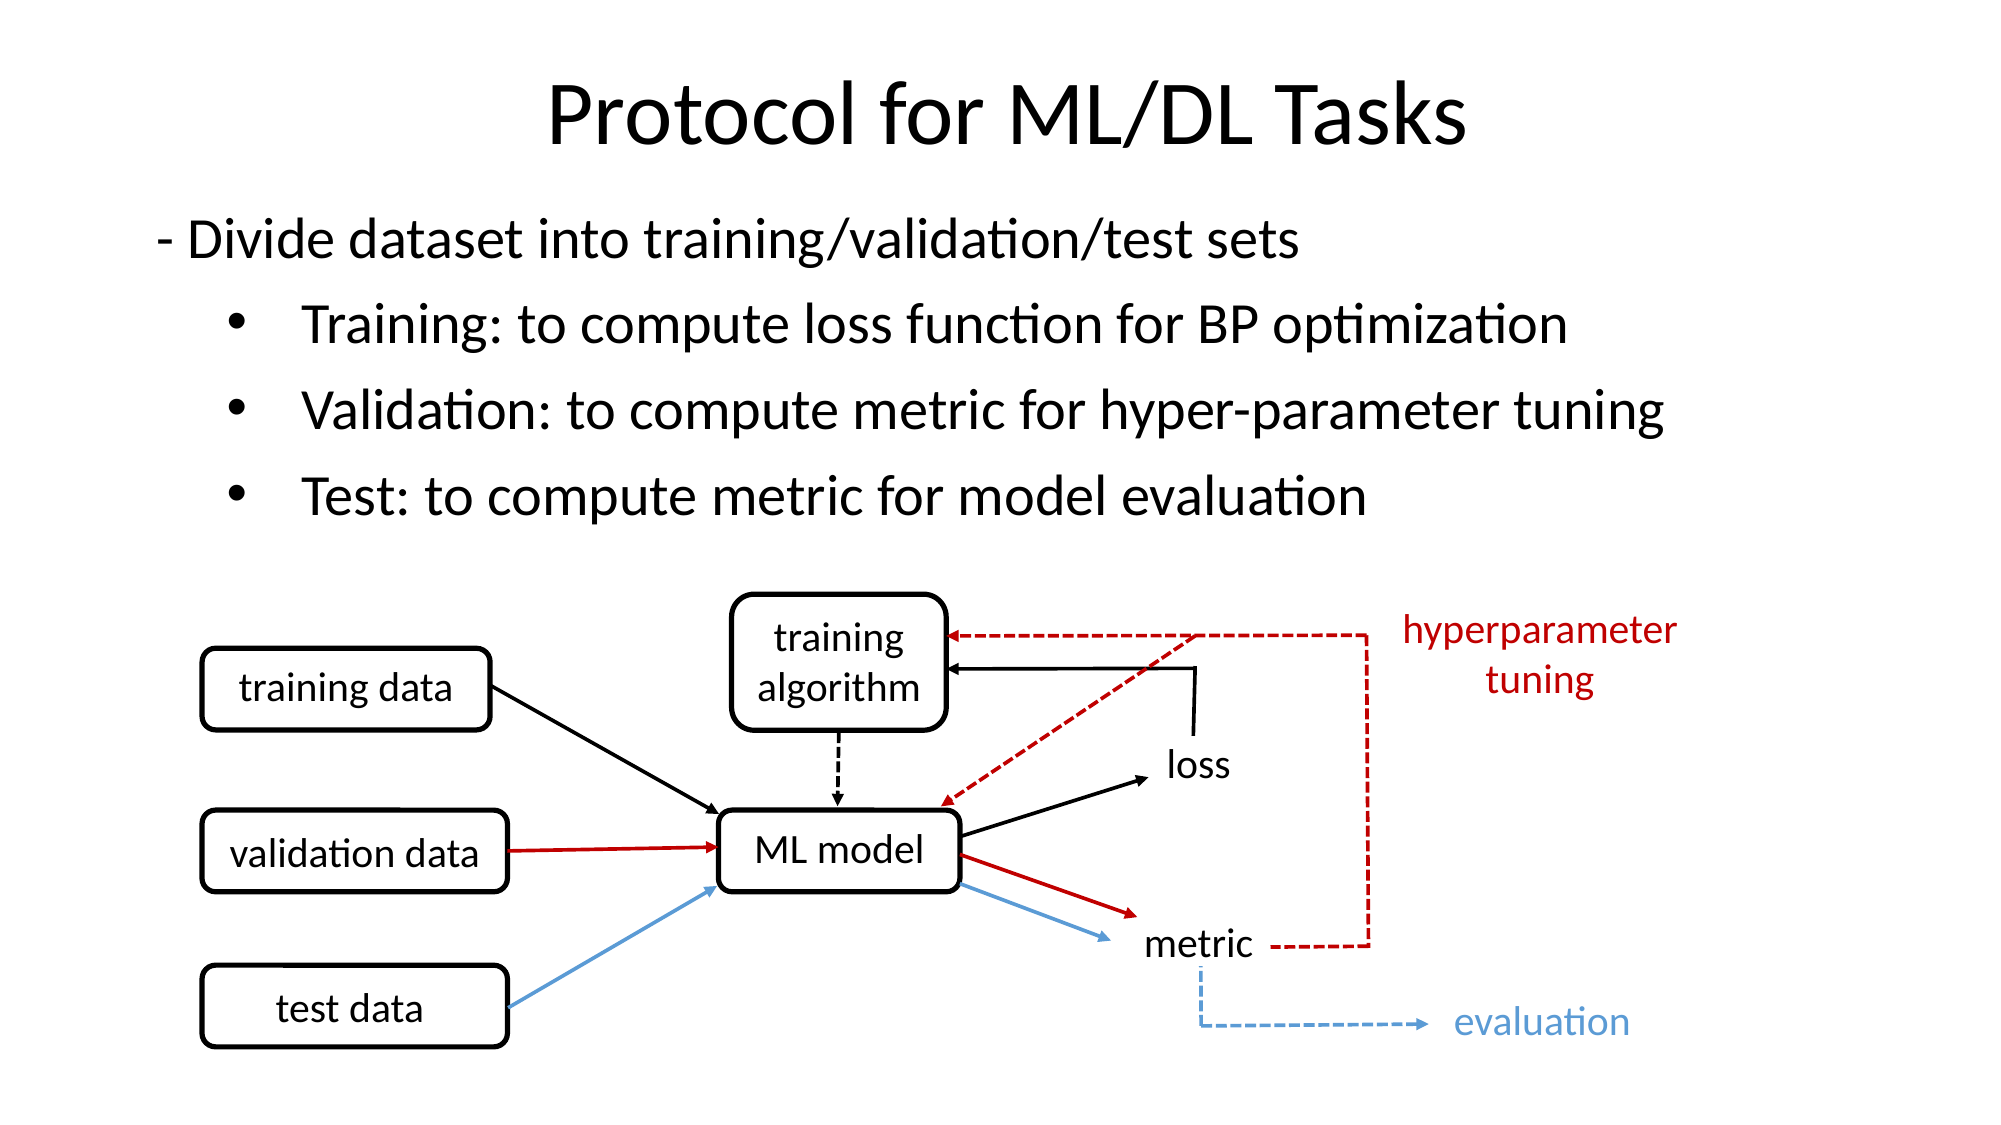

# Protocol for ML/DL Tasks
- Divide dataset into training/validation/test sets
Training: to compute loss function for BP optimization
Validation: to compute metric for hyper-parameter tuning
Test: to compute metric for model evaluation

hyperparameter tuning
training algorithm

training data
loss

ML model
validation data
metric

test data
evaluation